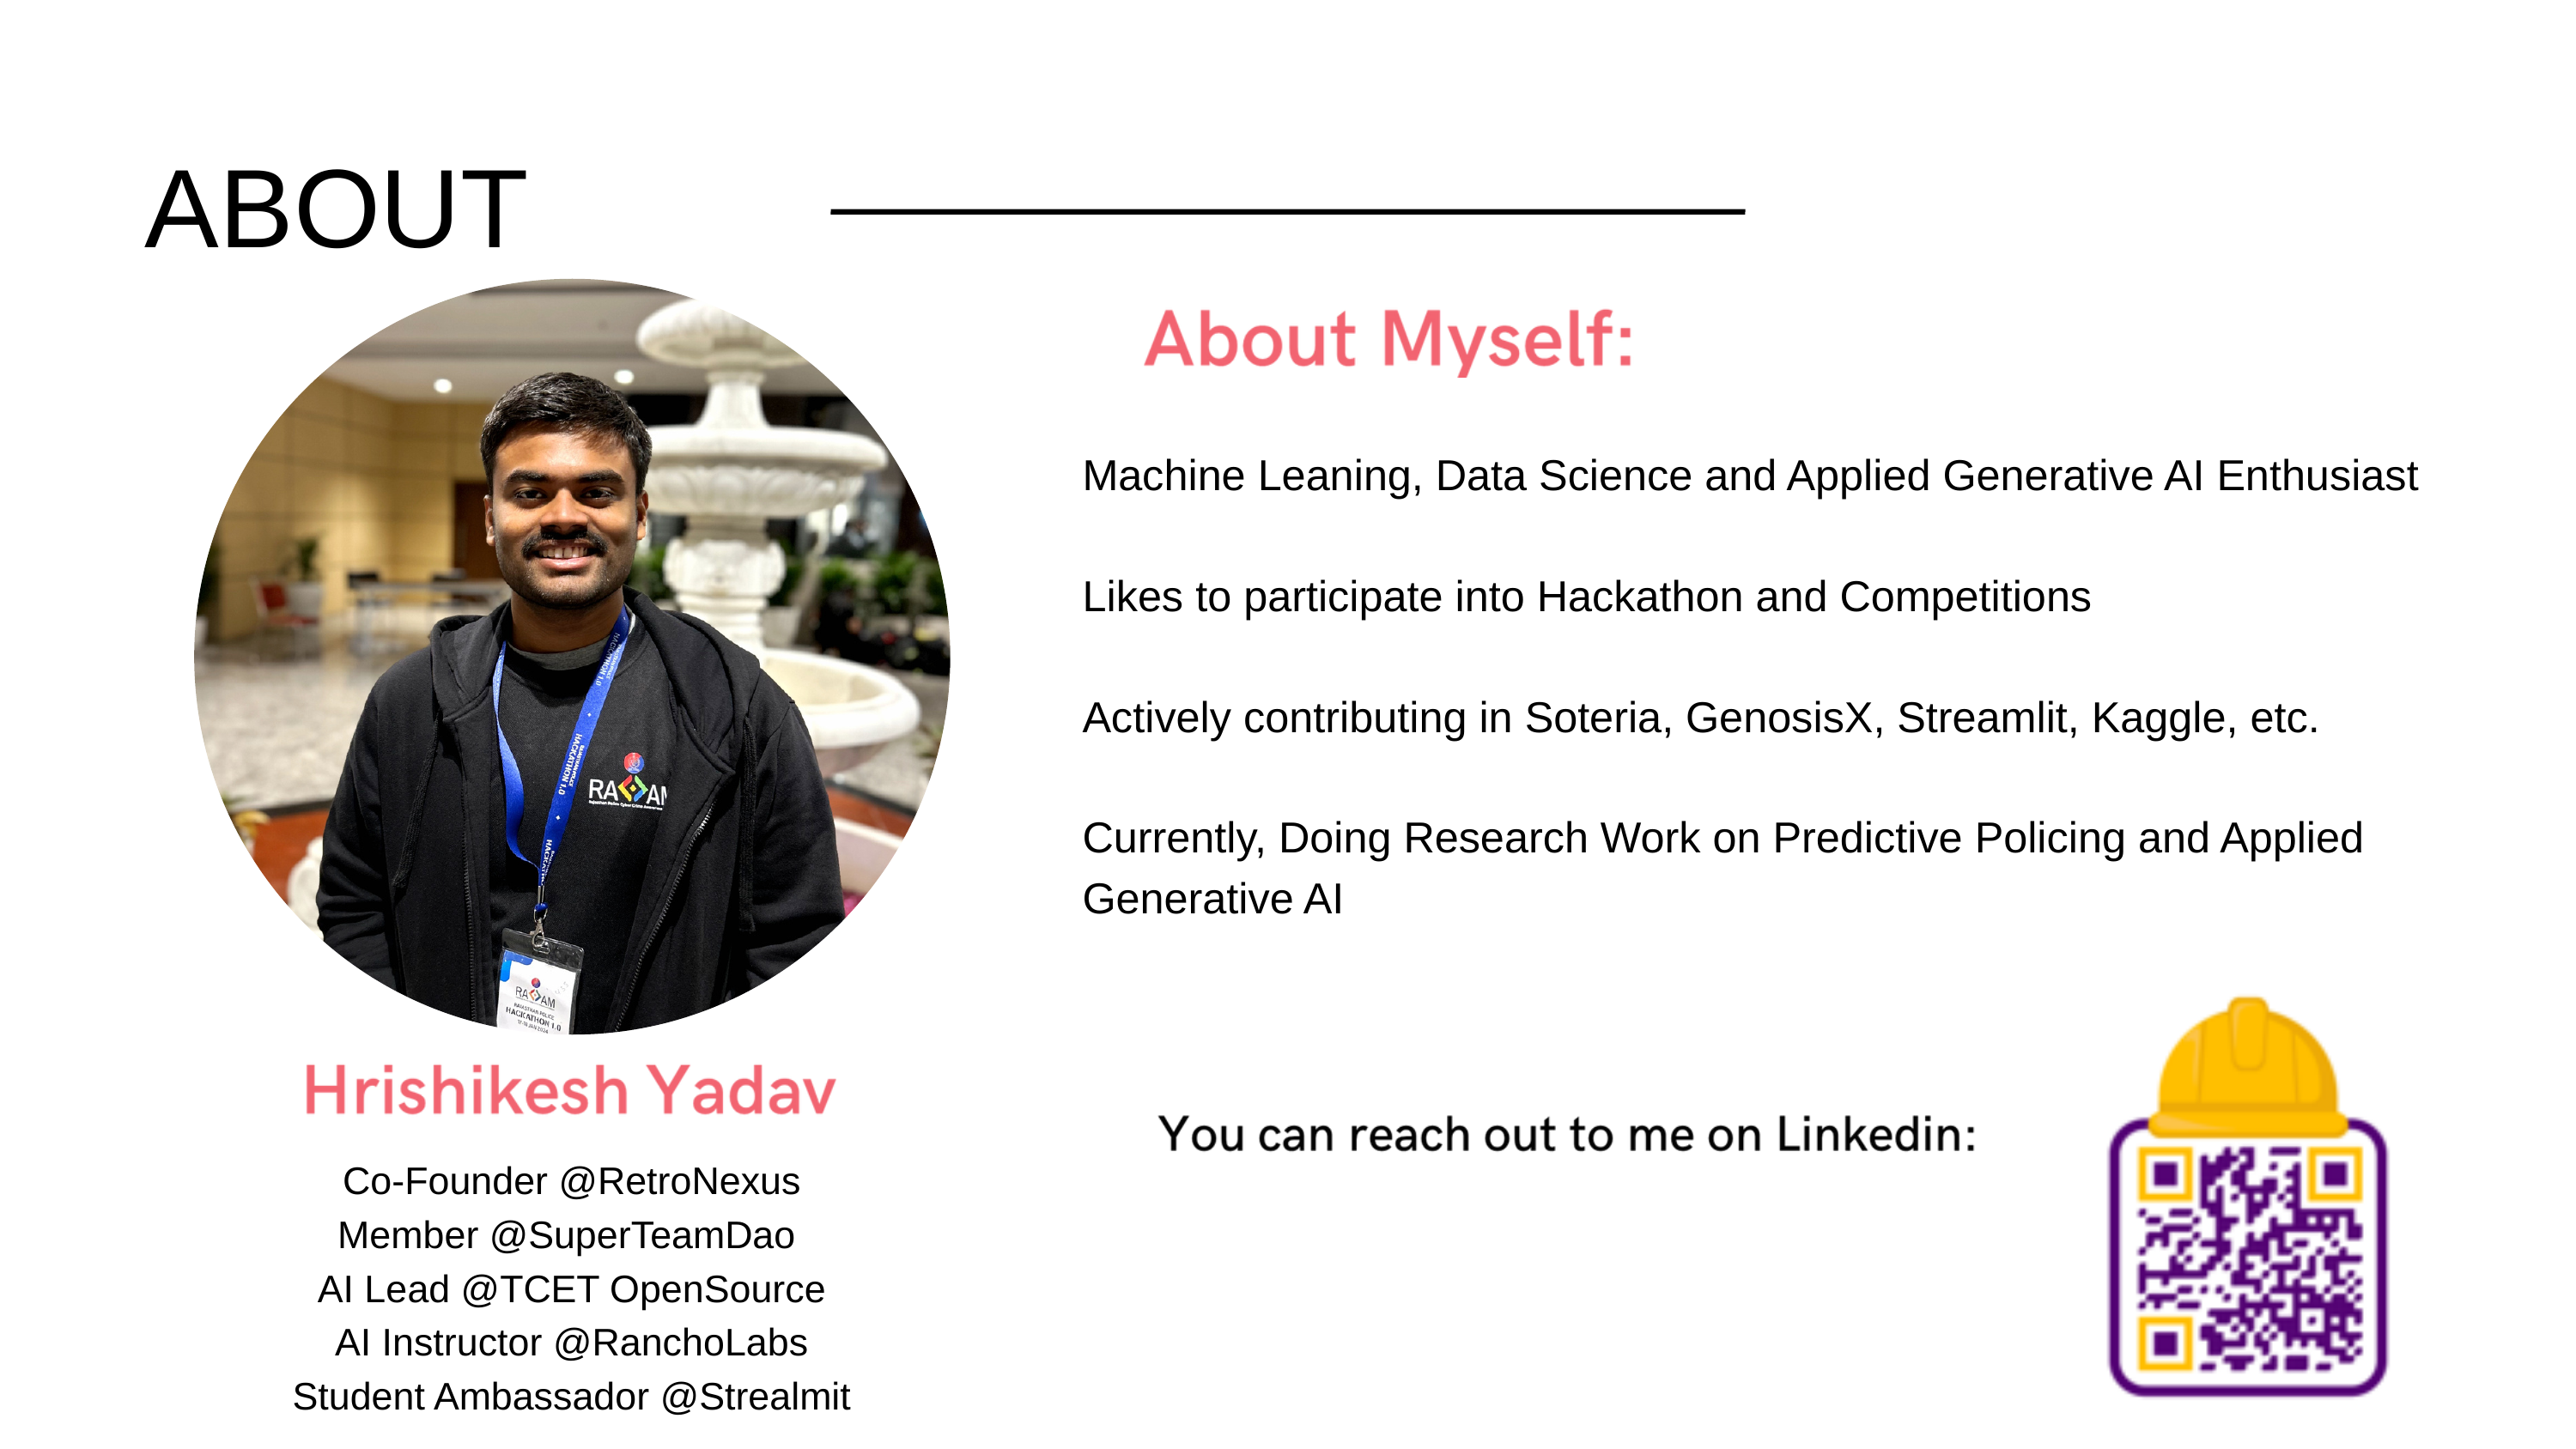

ABOUT

Machine Leaning, Data Science and Applied Generative AI Enthusiast

Likes to participate into Hackathon and Competitions

Actively contributing in Soteria, GenosisX, Streamlit, Kaggle, etc.

Currently, Doing Research Work on Predictive Policing and Applied Generative AI

Co-Founder @RetroNexus
Member @SuperTeamDao
AI Lead @TCET OpenSource
AI Instructor @RanchoLabs
Student Ambassador @Strealmit